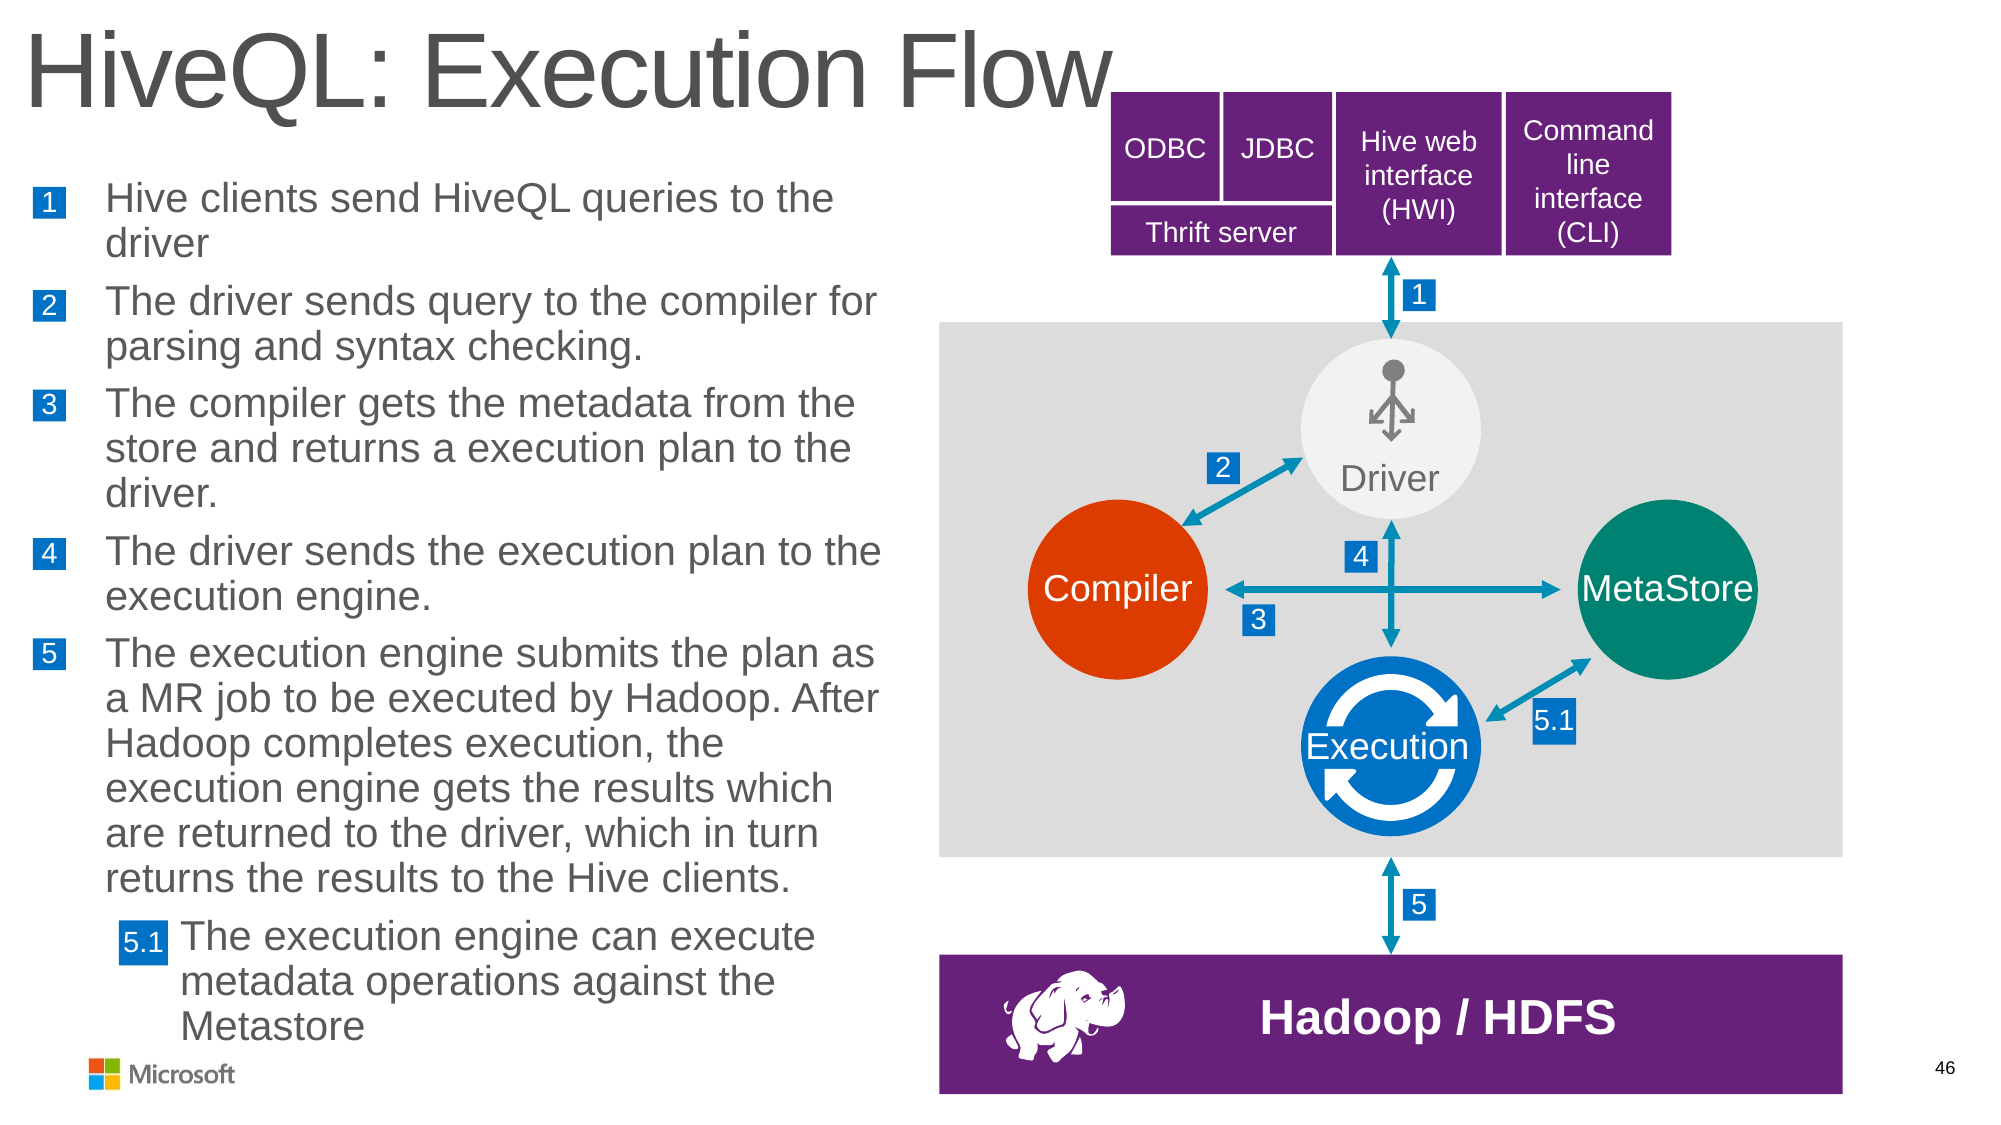

# HiveQL: Execution Flow
ODBC
JDBC
Hive web interface (HWI)
Command line interface (CLI)
Thrift server
Hive clients send HiveQL queries to the driver
The driver sends query to the compiler for parsing and syntax checking.
The compiler gets the metadata from the store and returns a execution plan to the driver.
The driver sends the execution plan to the execution engine.
The execution engine submits the plan as a MR job to be executed by Hadoop. After Hadoop completes execution, the execution engine gets the results which are returned to the driver, which in turn returns the results to the Hive clients.
The execution engine can execute metadata operations against the Metastore

1
1
2

3
Driver
2

Compiler

MetaStore
4
4
3
5

5.1
Execution
5
5.1

Hadoop / HDFS
46